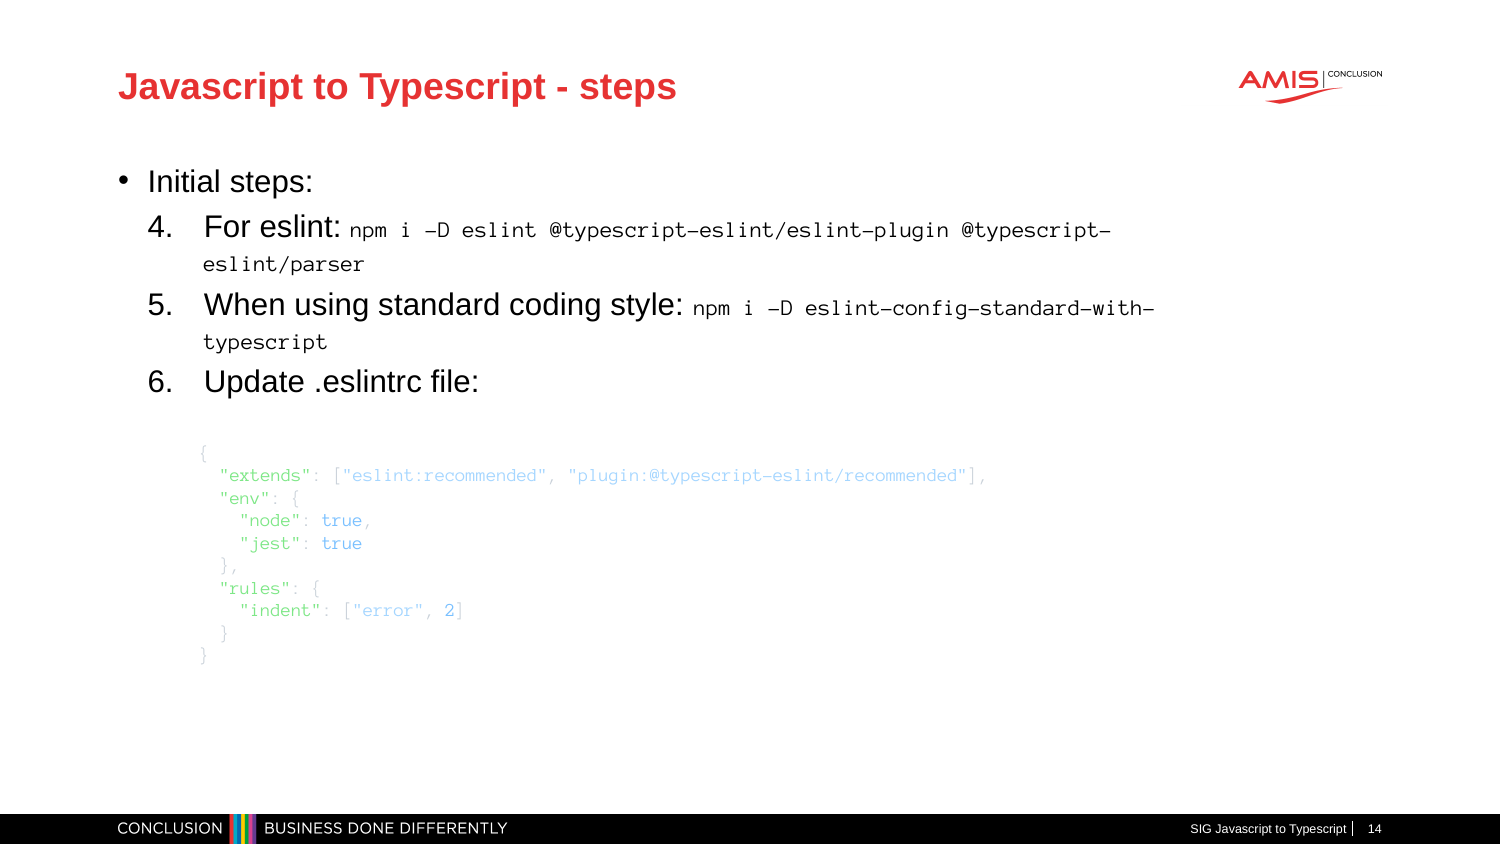

# Javascript to Typescript - steps
Initial steps:
For eslint: npm i -D eslint @typescript-eslint/eslint-plugin @typescript-eslint/parser
When using standard coding style: npm i -D eslint-config-standard-with-typescript
Update .eslintrc file:

{
  "extends": ["eslint:recommended", "plugin:@typescript-eslint/recommended"],
  "env": {
    "node": true,
    "jest": true
  },
  "rules": {
    "indent": ["error", 2]
  }
}

SIG Javascript to Typescript
14